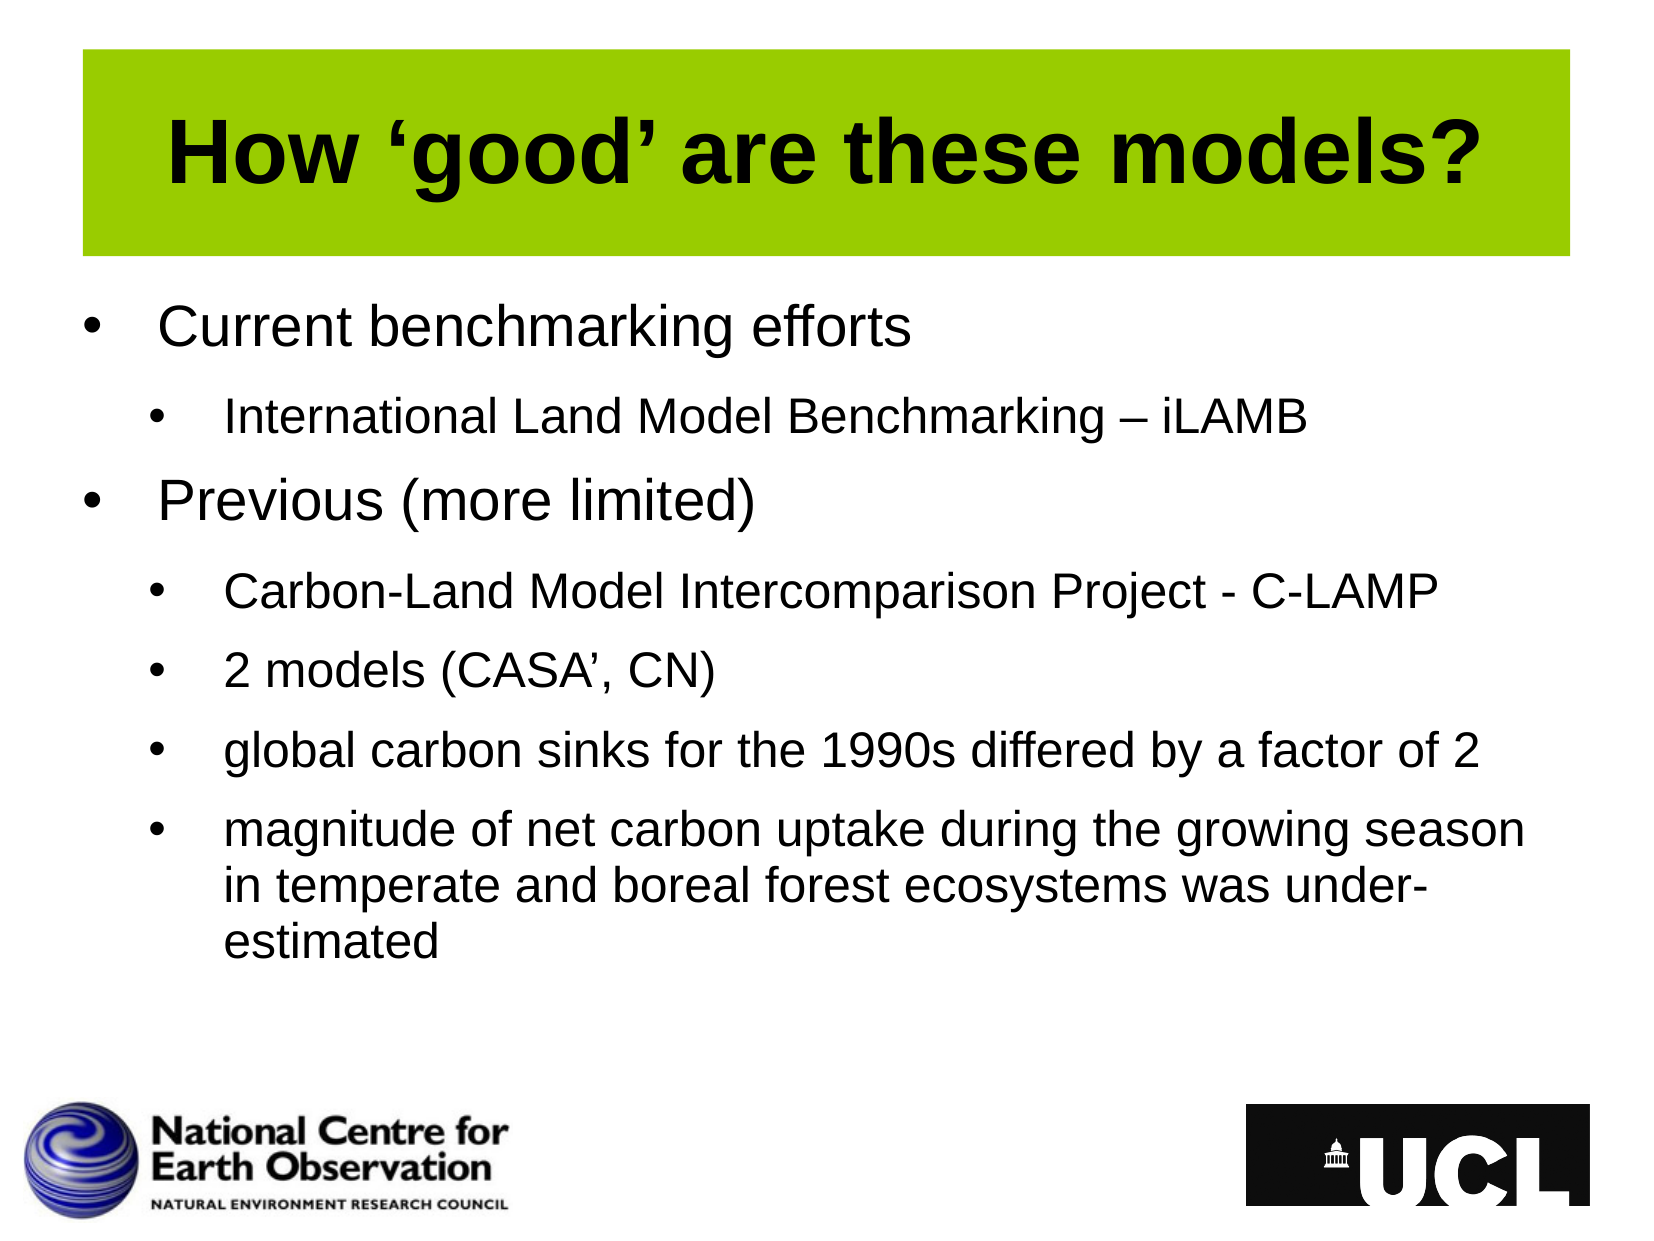

# How ‘good’ are these models?
Current benchmarking efforts
International Land Model Benchmarking – iLAMB
Previous (more limited)
Carbon-Land Model Intercomparison Project - C-LAMP
2 models (CASA’, CN)
global carbon sinks for the 1990s differed by a factor of 2
magnitude of net carbon uptake during the growing season in temperate and boreal forest ecosystems was under-estimated